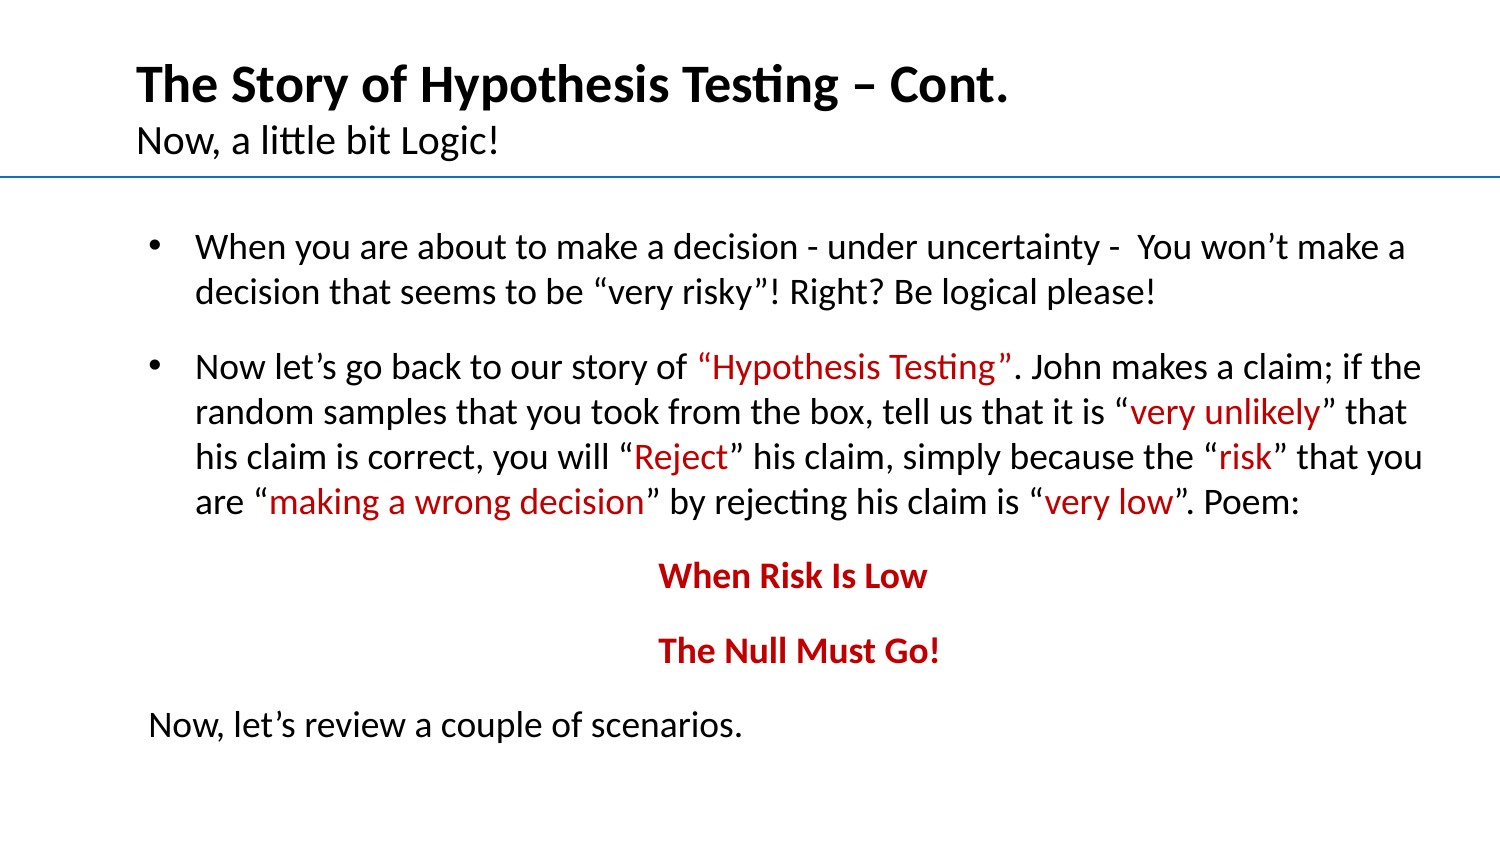

# The Story of Hypothesis Testing – Cont.
Now, a little bit Logic!
When you are about to make a decision - under uncertainty -  You won’t make a decision that seems to be “very risky”! Right? Be logical please!
Now let’s go back to our story of “Hypothesis Testing”. John makes a claim; if the random samples that you took from the box, tell us that it is “very unlikely” that his claim is correct, you will “Reject” his claim, simply because the “risk” that you are “making a wrong decision” by rejecting his claim is “very low”. Poem:
                                                            When Risk Is Low
                                                            The Null Must Go!
Now, let’s review a couple of scenarios.
19